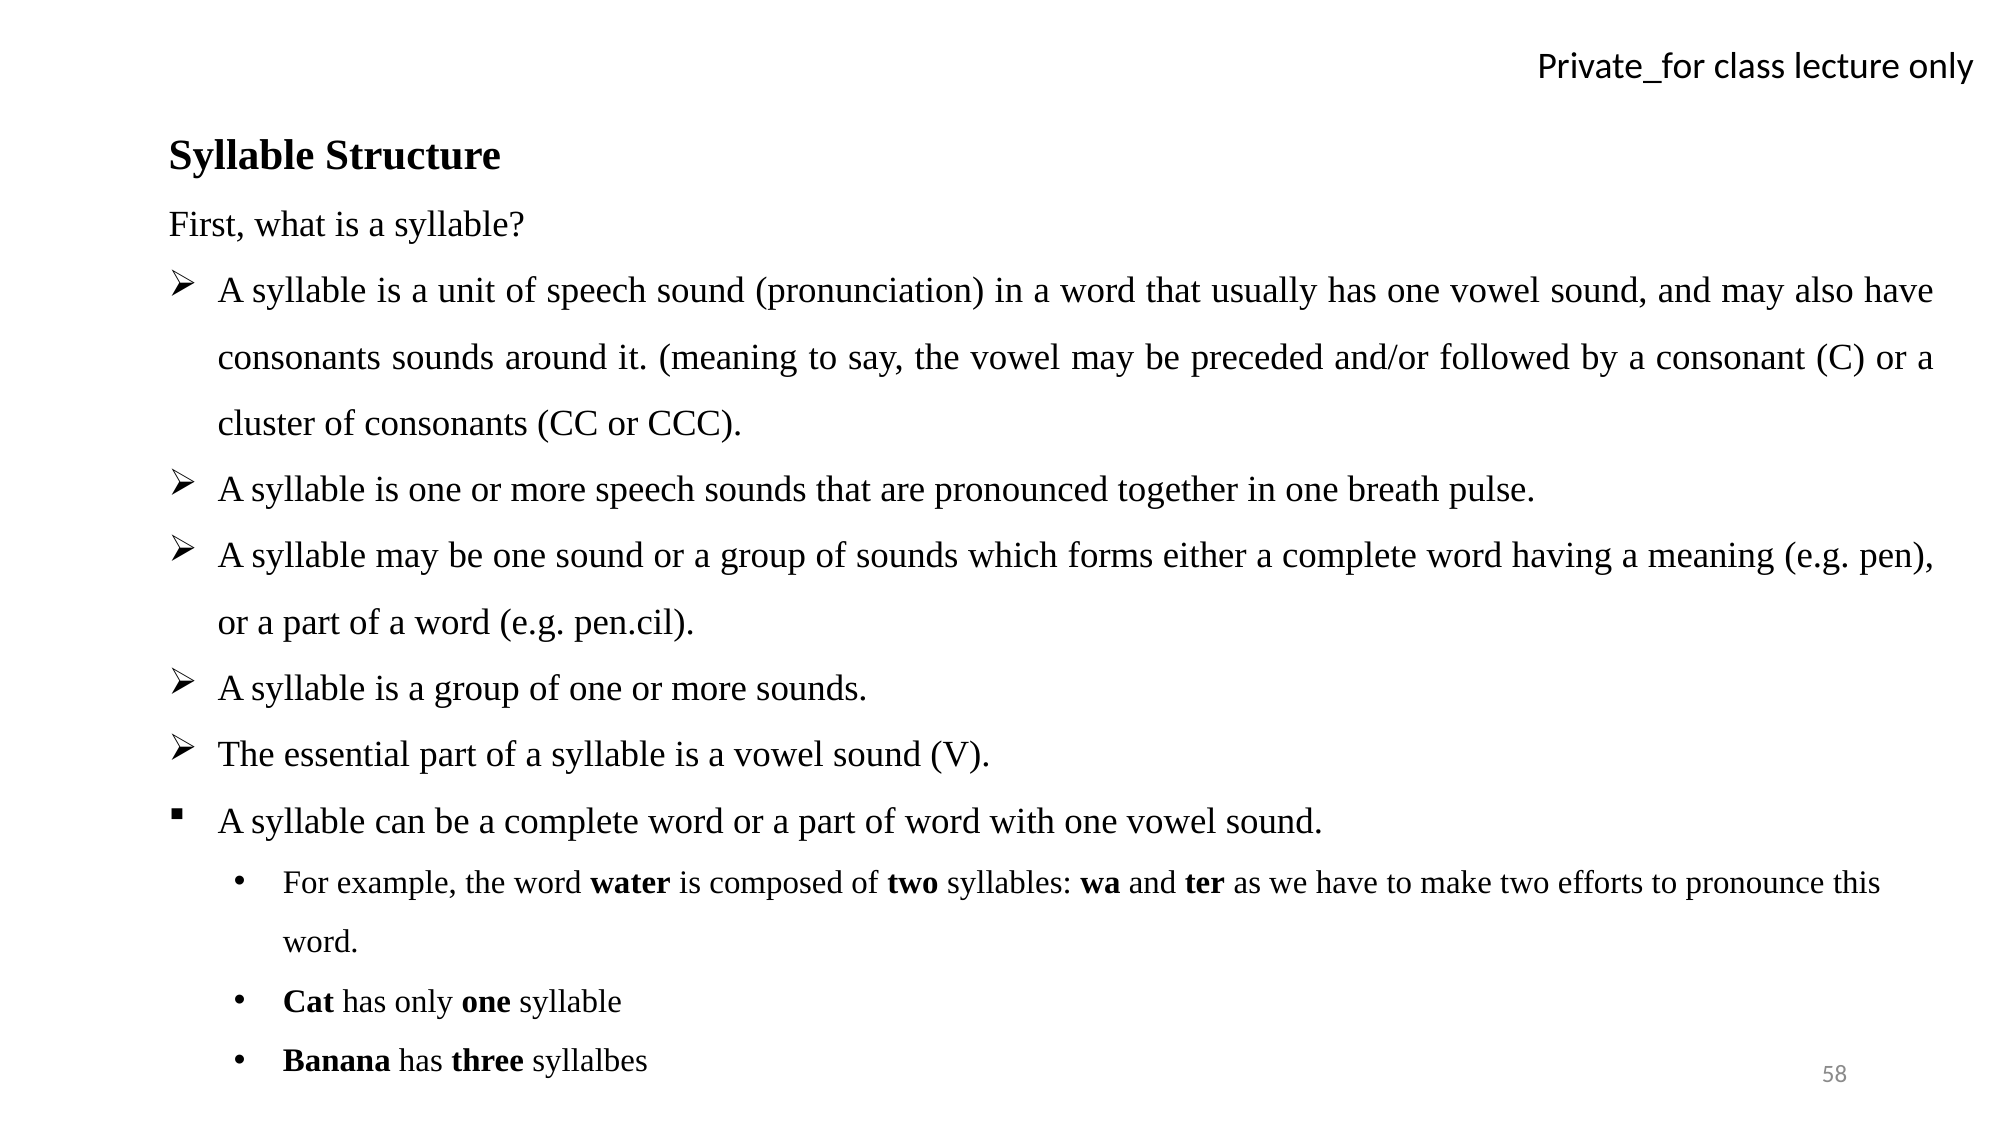

Syllable Structure
First, what is a syllable?
A syllable is a unit of speech sound (pronunciation) in a word that usually has one vowel sound, and may also have consonants sounds around it. (meaning to say, the vowel may be preceded and/or followed by a consonant (C) or a cluster of consonants (CC or CCC).
A syllable is one or more speech sounds that are pronounced together in one breath pulse.
A syllable may be one sound or a group of sounds which forms either a complete word having a meaning (e.g. pen), or a part of a word (e.g. pen.cil).
A syllable is a group of one or more sounds.
The essential part of a syllable is a vowel sound (V).
A syllable can be a complete word or a part of word with one vowel sound.
For example, the word water is composed of two syllables: wa and ter as we have to make two efforts to pronounce this word.
Cat has only one syllable
Banana has three syllalbes

58